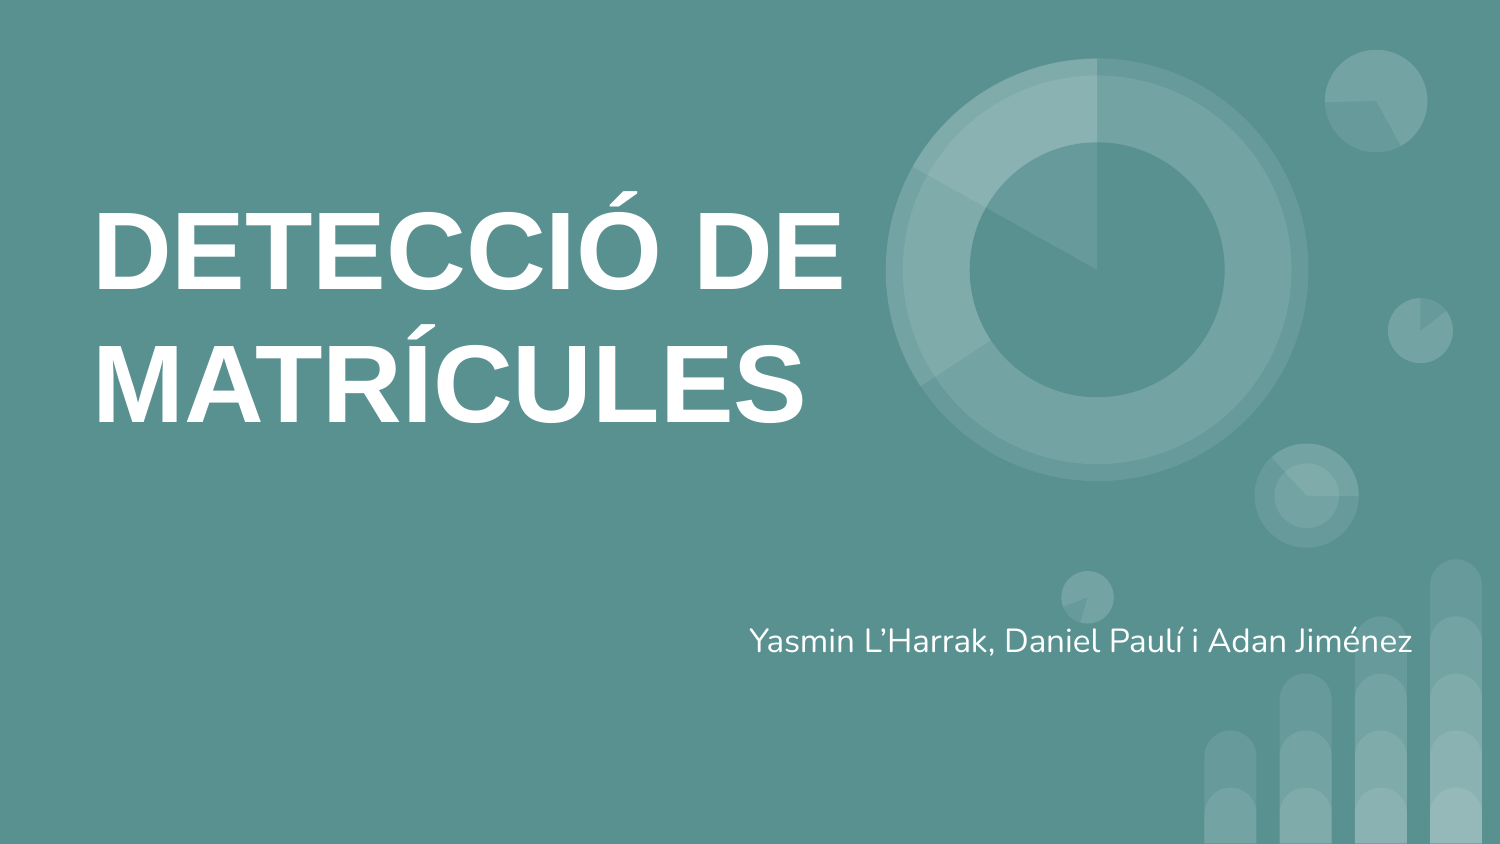

# DETECCIÓ DE MATRÍCULES
Yasmin L’Harrak, Daniel Paulí i Adan Jiménez